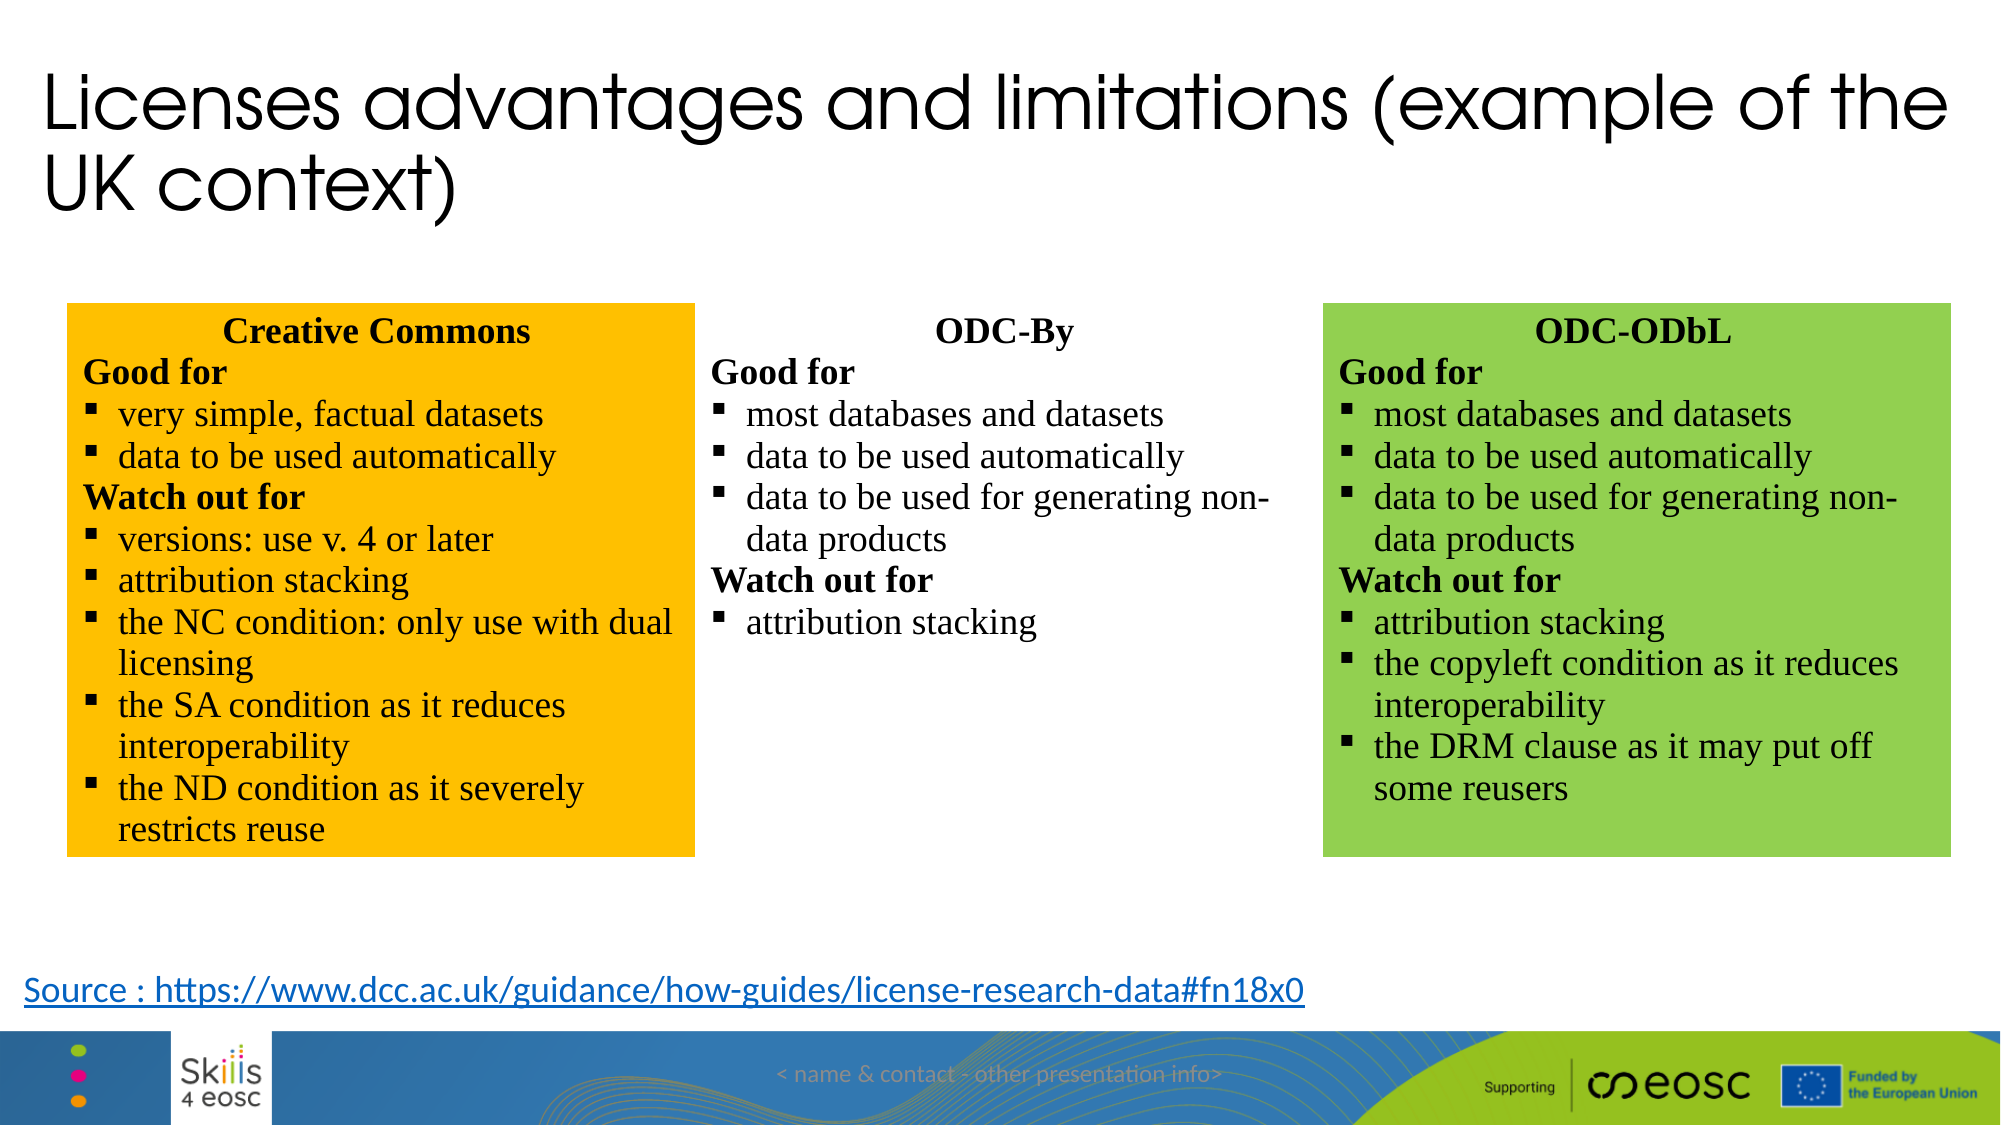

# Licenses advantages and limitations (example of the UK context)
| Creative Commons Good for very simple, factual datasets data to be used automatically Watch out for versions: use v. 4 or later attribution stacking the NC condition: only use with dual licensing the SA condition as it reduces interoperability the ND condition as it severely restricts reuse | ODC-By Good for most databases and datasets data to be used automatically data to be used for generating non-data products Watch out for attribution stacking | ODC-ODbL Good for most databases and datasets data to be used automatically data to be used for generating non-data products Watch out for attribution stacking the copyleft condition as it reduces interoperability the DRM clause as it may put off some reusers |
| --- | --- | --- |
Source : https://www.dcc.ac.uk/guidance/how-guides/license-research-data#fn18x0

< name & contact - other presentation info>